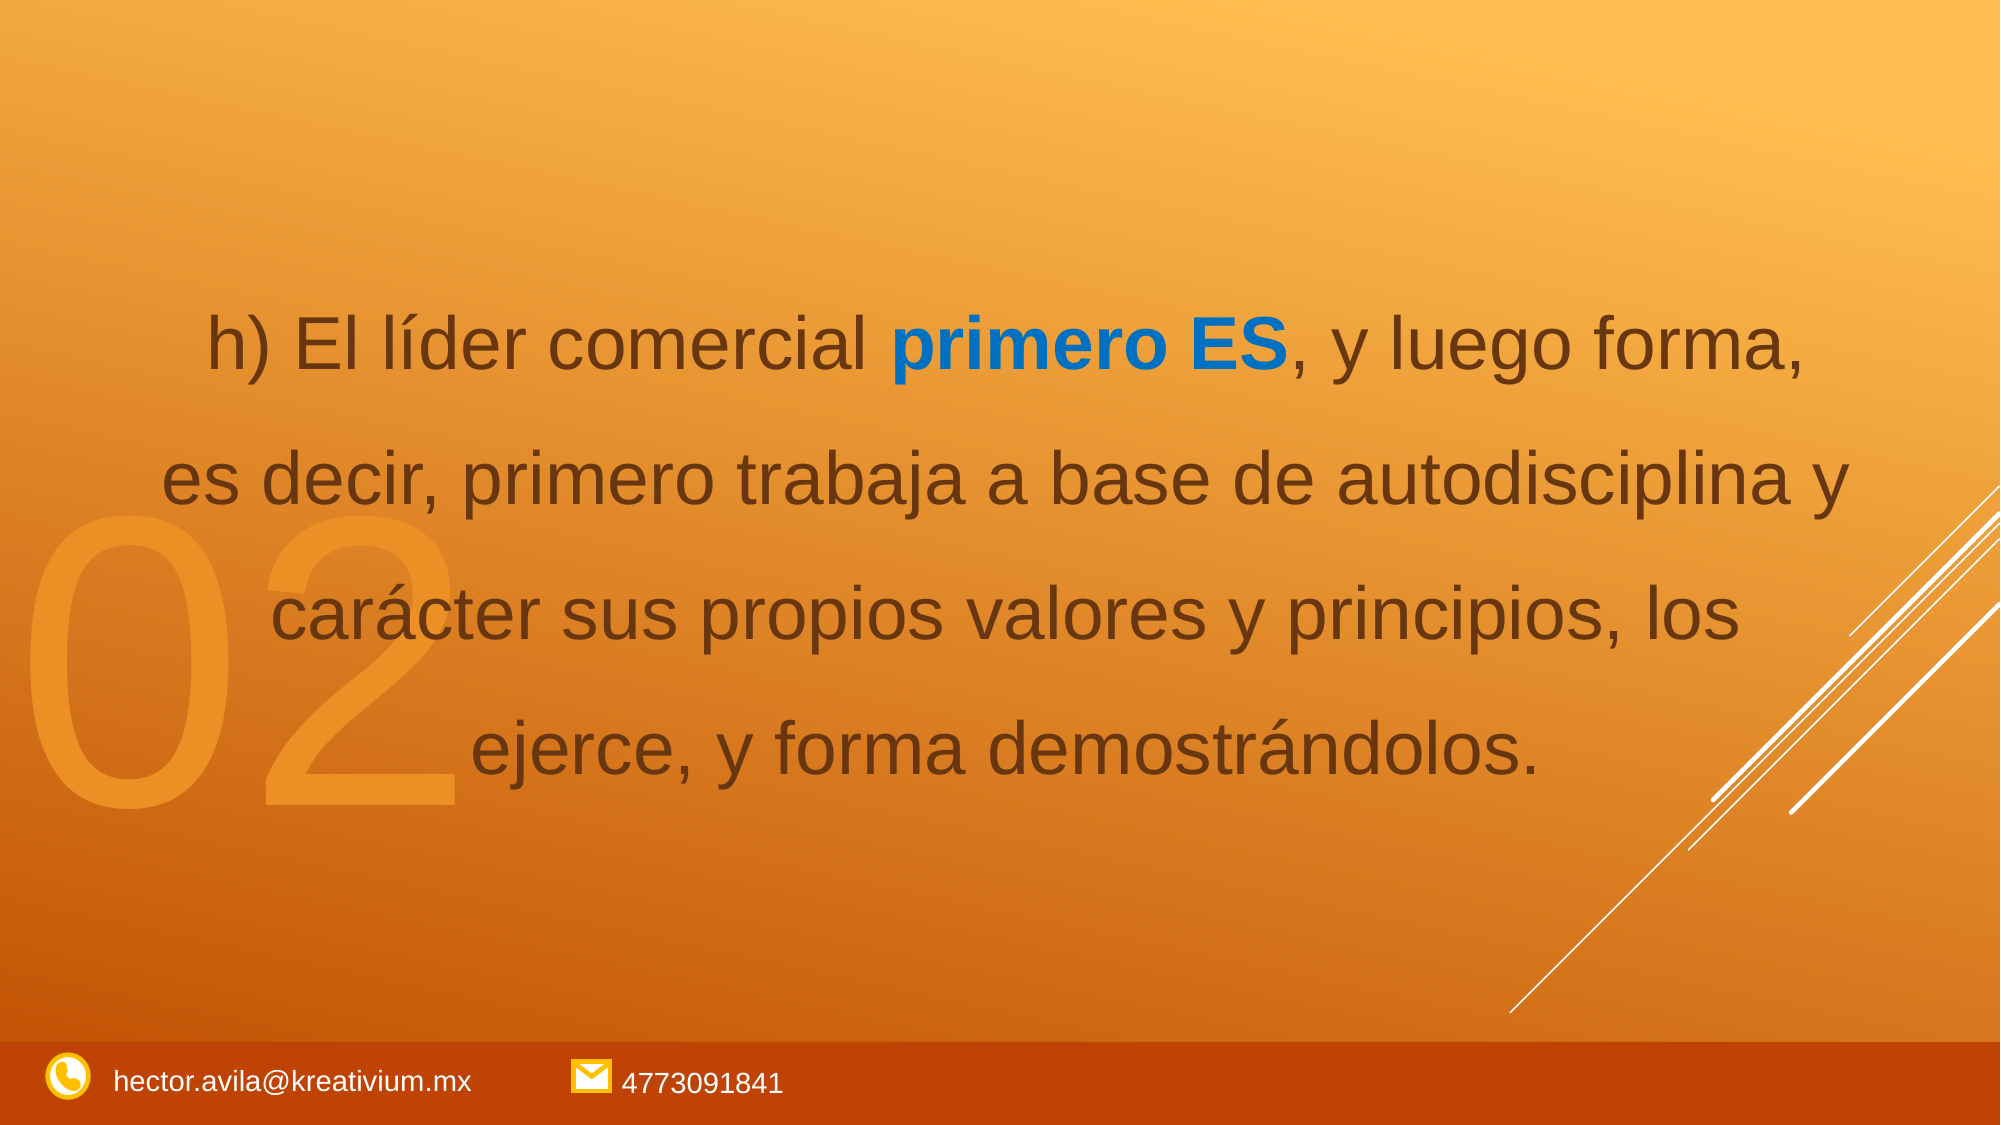

h) El líder comercial primero ES, y luego forma, es decir, primero trabaja a base de autodisciplina y carácter sus propios valores y principios, los ejerce, y forma demostrándolos.

02

hector.avila@kreativium.mx
4773091841